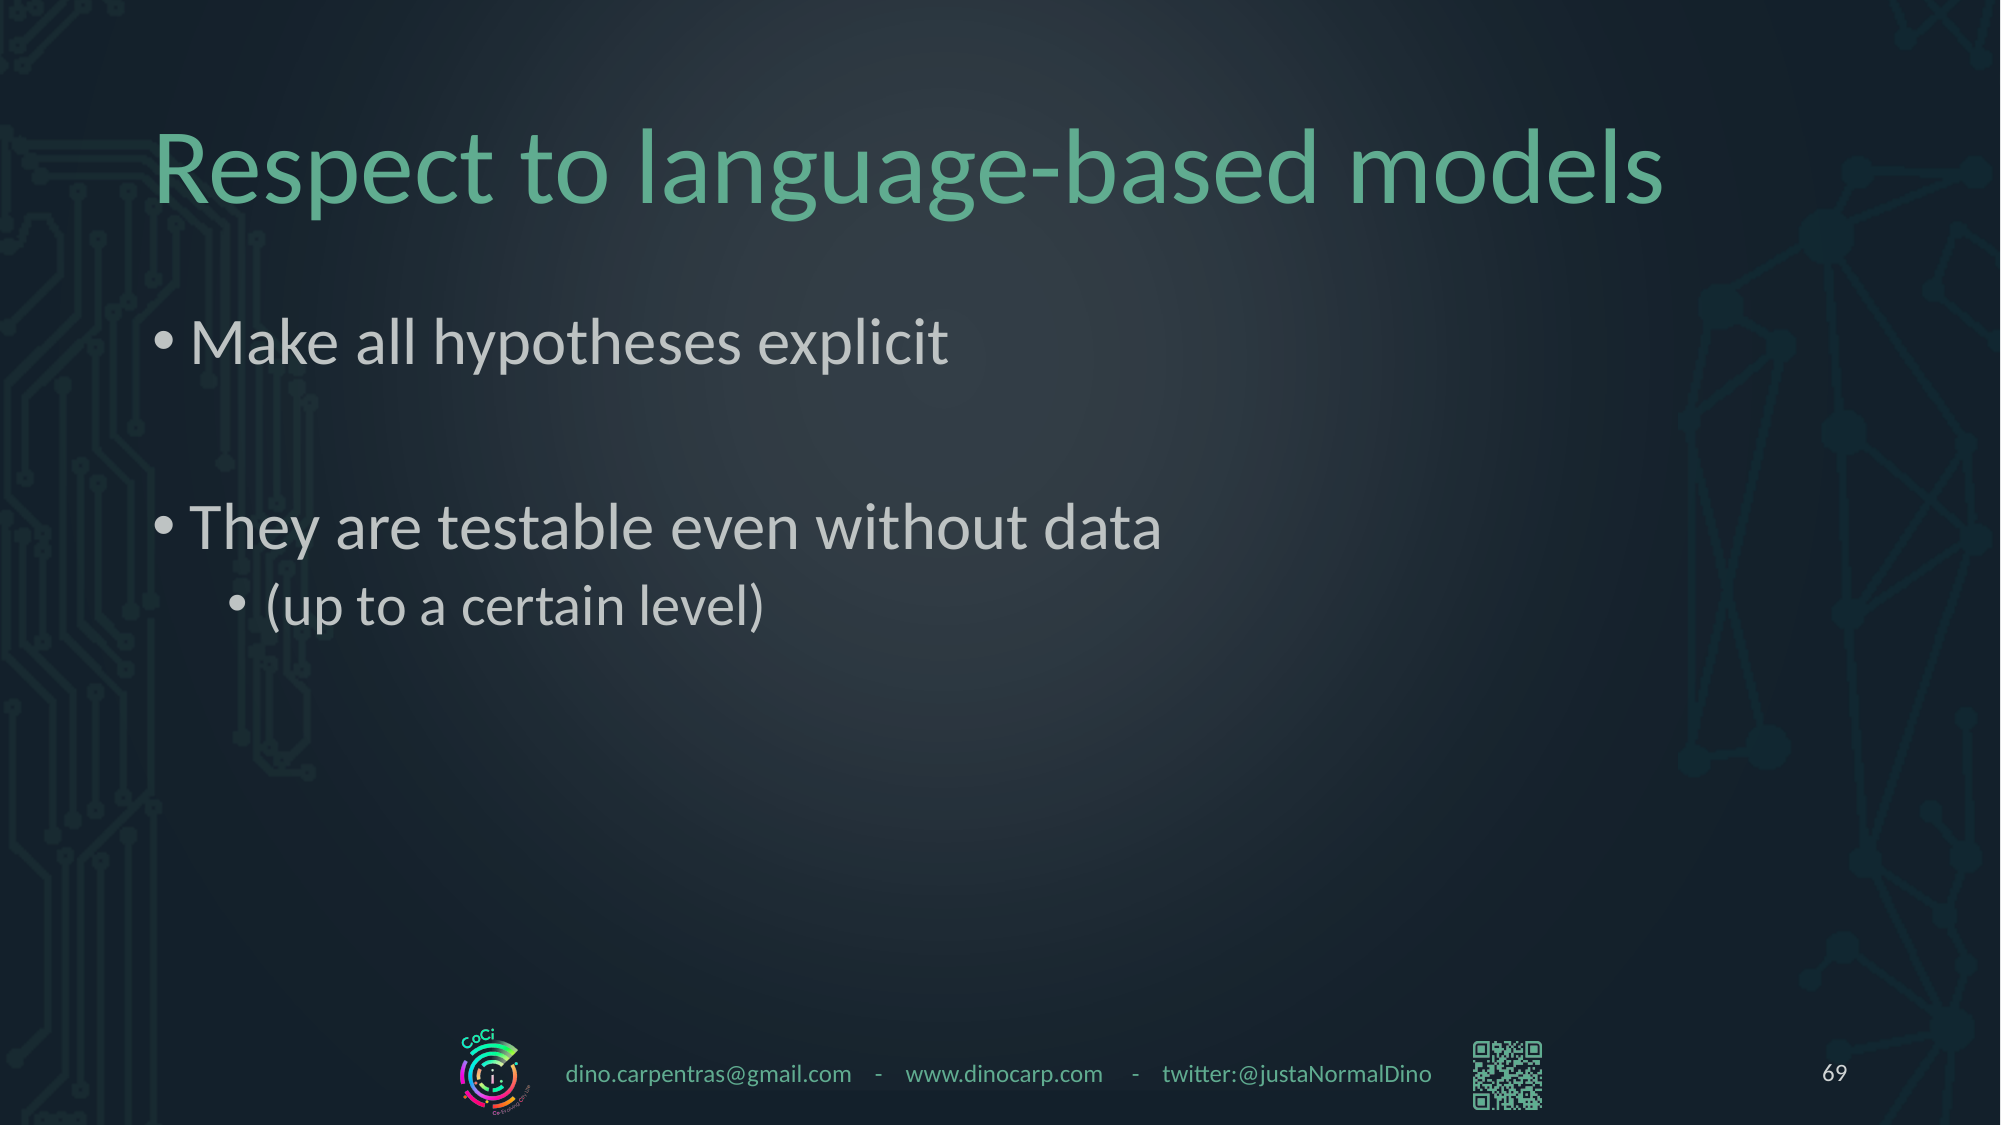

# Respect to language-based models
Make all hypotheses explicit

They are testable even without data
(up to a certain level)
69